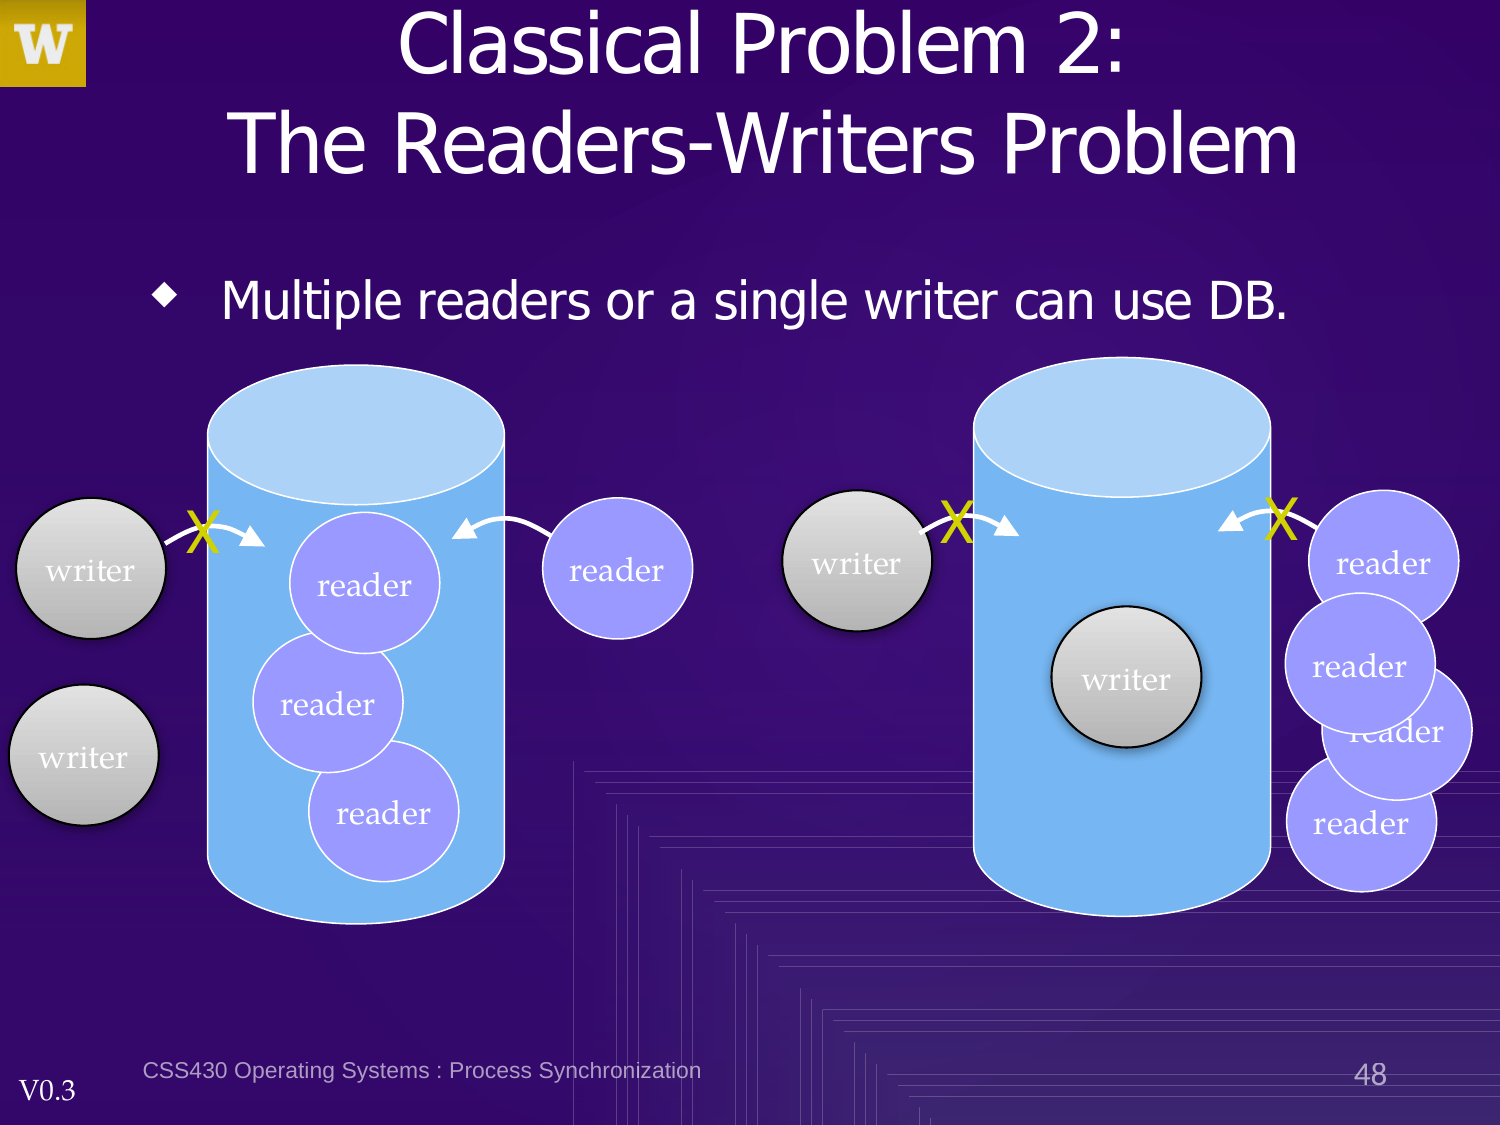

# Classical Problem 2: The Readers-Writers Problem
Multiple readers or a single writer can use DB.

X
X

X

writer
reader
writer
reader

reader

reader
writer
reader
reader
writer
reader
reader
CSS430 Operating Systems : Process Synchronization
48